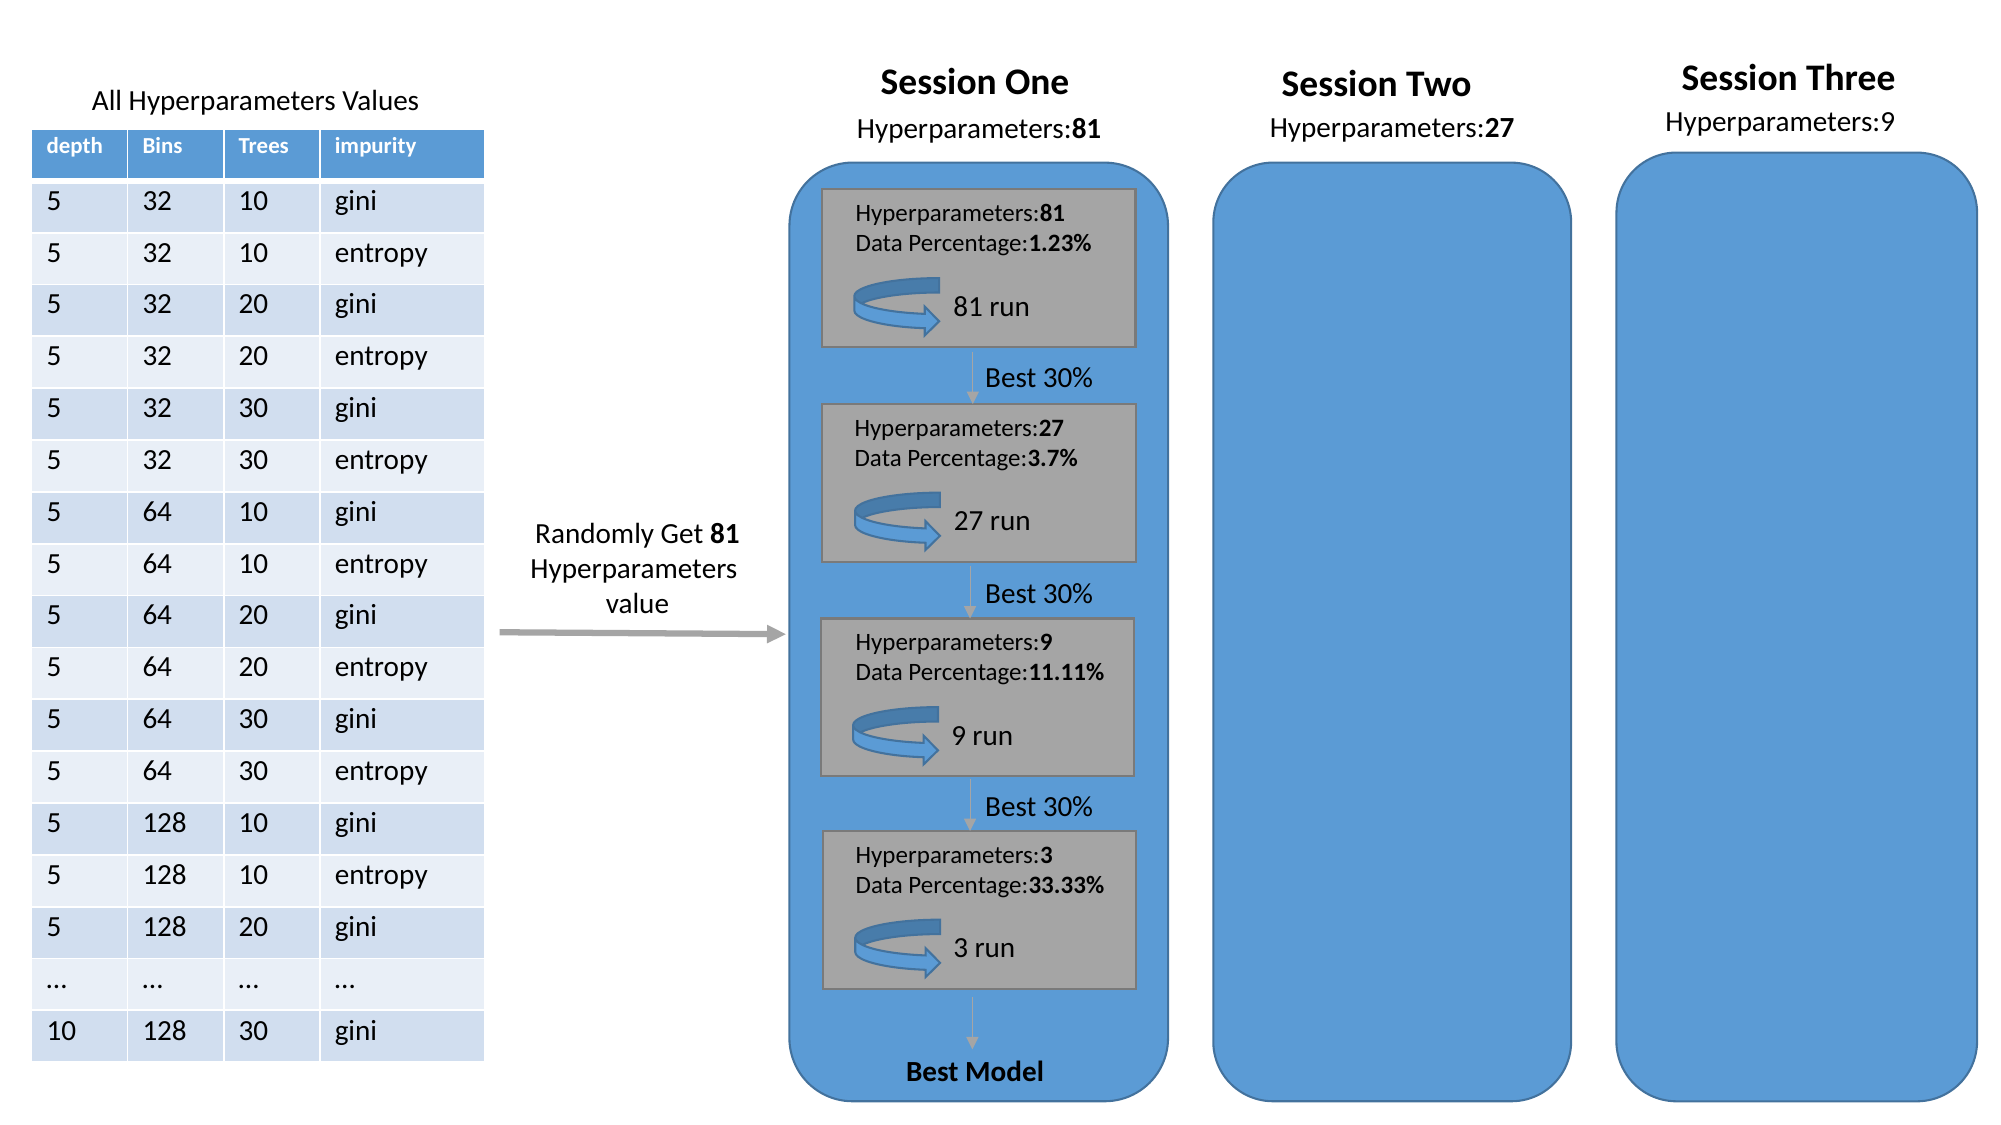

Session Three
Session One
Session Two
All Hyperparameters Values
Hyperparameters:9
Hyperparameters:27
Hyperparameters:81
| depth | Bins | Trees | impurity |
| --- | --- | --- | --- |
| 5 | 32 | 10 | gini |
| 5 | 32 | 10 | entropy |
| 5 | 32 | 20 | gini |
| 5 | 32 | 20 | entropy |
| 5 | 32 | 30 | gini |
| 5 | 32 | 30 | entropy |
| 5 | 64 | 10 | gini |
| 5 | 64 | 10 | entropy |
| 5 | 64 | 20 | gini |
| 5 | 64 | 20 | entropy |
| 5 | 64 | 30 | gini |
| 5 | 64 | 30 | entropy |
| 5 | 128 | 10 | gini |
| 5 | 128 | 10 | entropy |
| 5 | 128 | 20 | gini |
| … | … | … | … |
| 10 | 128 | 30 | gini |

Hyperparameters:81
Data Percentage:1.23%

81 run
Best 30%
Hyperparameters:27
Data Percentage:3.7%

27 run
Randomly Get 81
Hyperparameters
value
Best 30%
Hyperparameters:9
Data Percentage:11.11%

9 run
Best 30%
Hyperparameters:3
Data Percentage:33.33%

3 run
Best Model